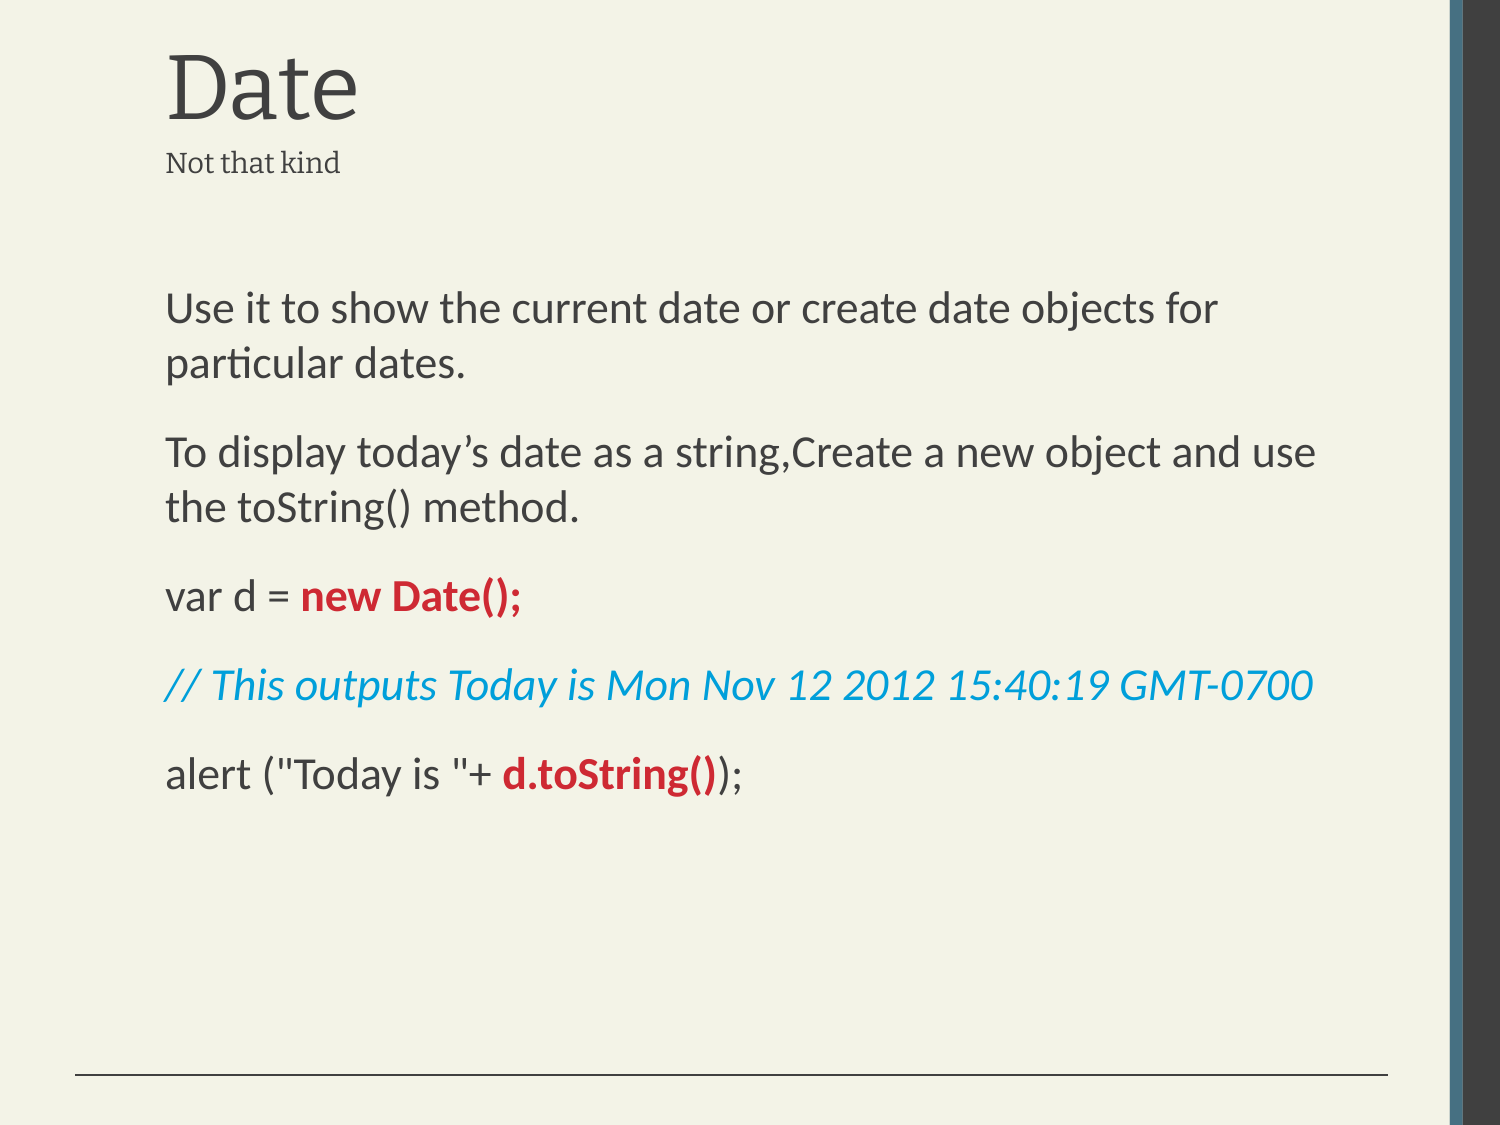

# Date
Not that kind
Use it to show the current date or create date objects for particular dates.
To display today’s date as a string,Create a new object and use the toString() method.
var d = new Date();
// This outputs Today is Mon Nov 12 2012 15:40:19 GMT-0700
alert ("Today is "+ d.toString());